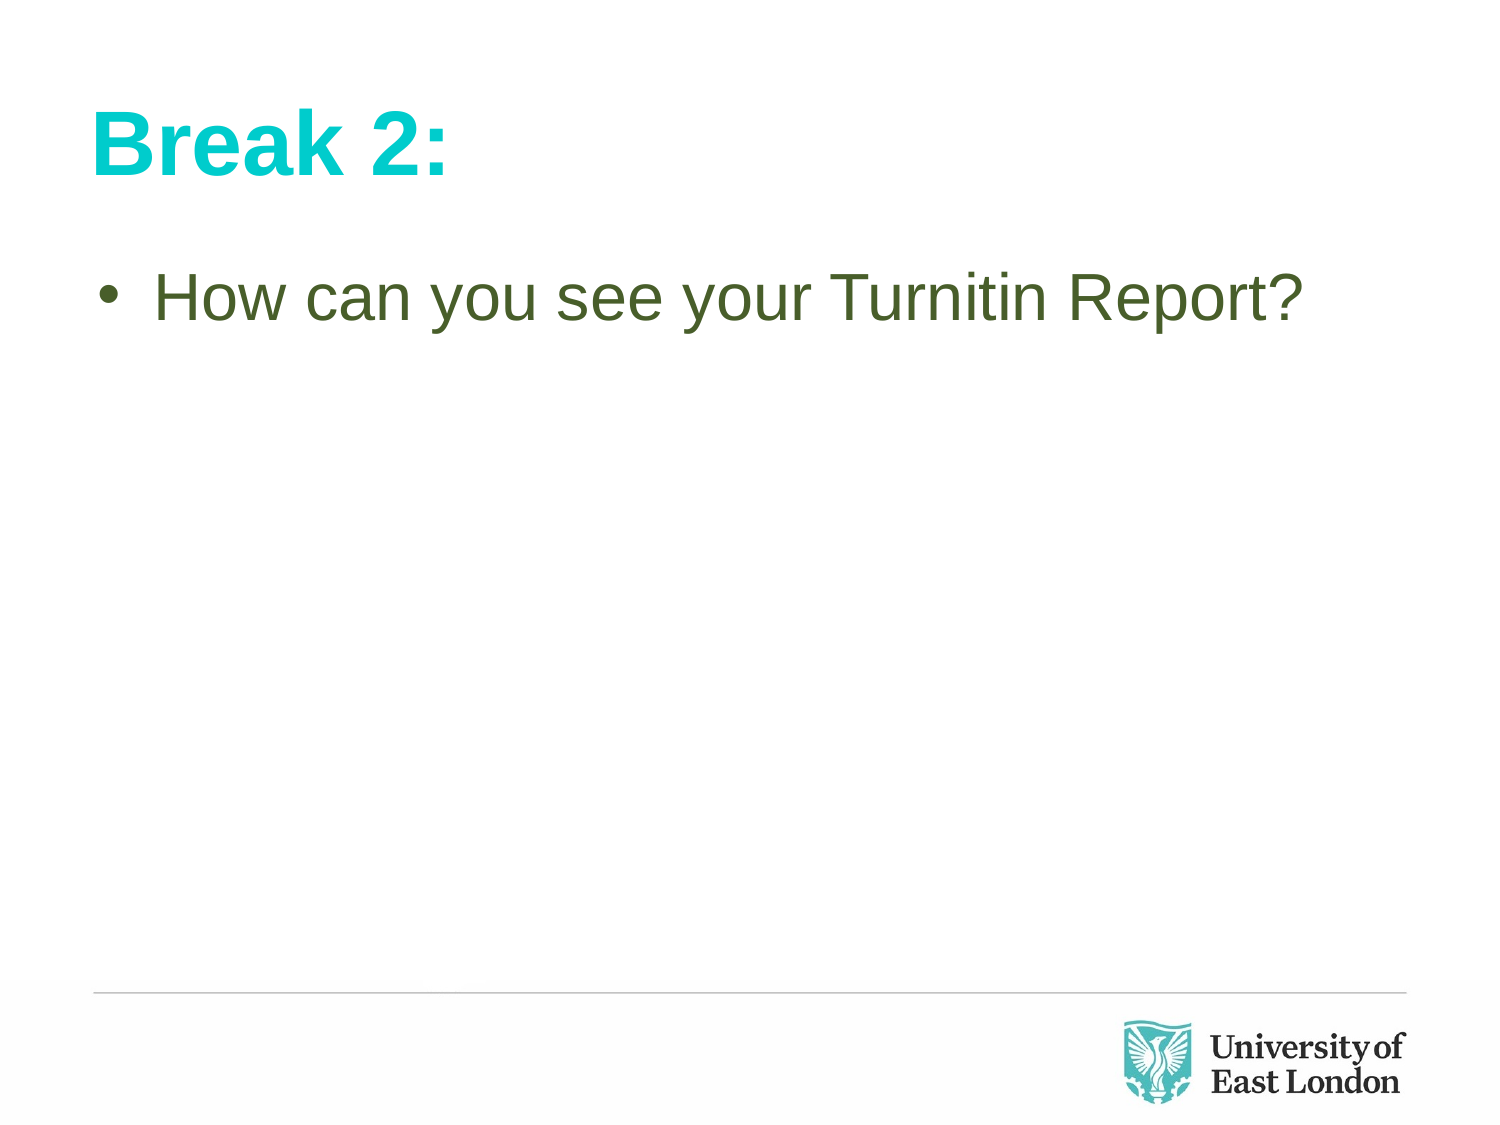

# Break 2:
How can you see your Turnitin Report?